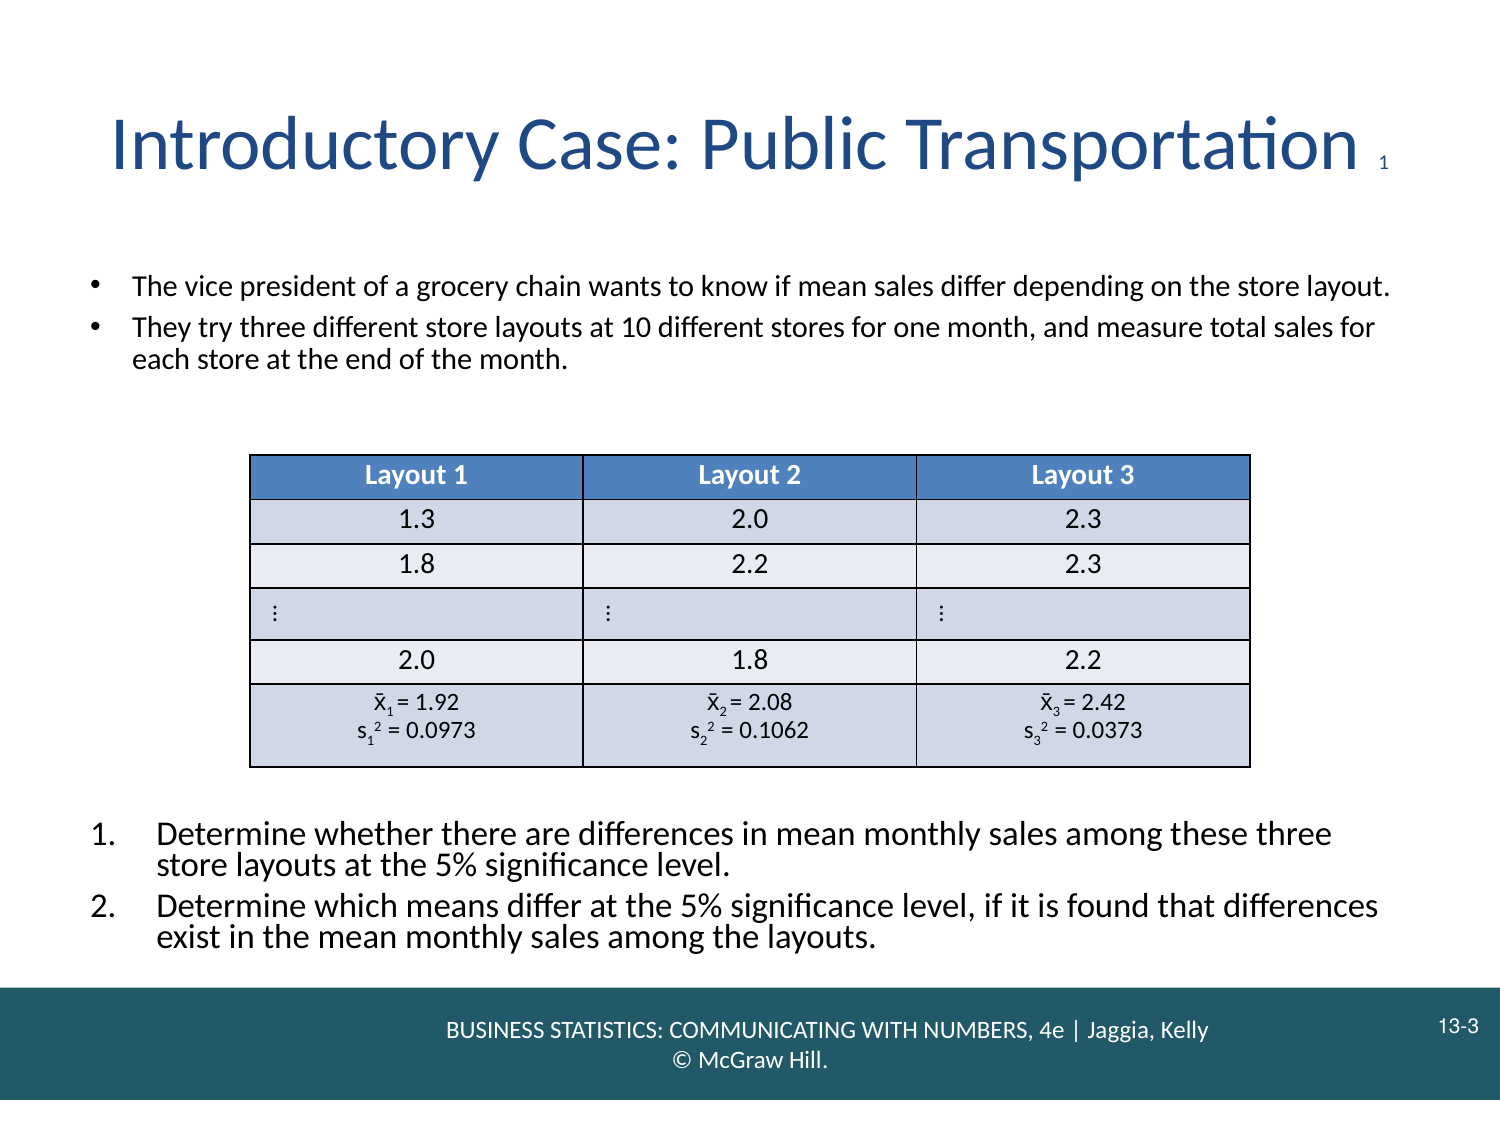

# Introductory Case: Public Transportation 1
The vice president of a grocery chain wants to know if mean sales differ depending on the store layout.
They try three different store layouts at 10 different stores for one month, and measure total sales for each store at the end of the month.
| Layout 1 | Layout 2 | Layout 3 |
| --- | --- | --- |
| 1.3 | 2.0 | 2.3 |
| 1.8 | 2.2 | 2.3 |
| … | … | … |
| 2.0 | 1.8 | 2.2 |
| x̄1 = 1.92 s12 = 0.0973 | x̄2 = 2.08 s22 = 0.1062 | x̄3 = 2.42 s32 = 0.0373 |
In the following table, ‘x̄1’ is read as ‘x1-bar’, ‘x̄2’ is read as ‘x2-bar’ and ‘x̄3’ is read as ‘x3-bar’;
‘s12’ is read as ‘s1 squared’, ‘s22’ is read as ‘s2 squared’ and ‘s32’ is read as ‘s3 squared’.
Determine whether there are differences in mean monthly sales among these three store layouts at the 5% significance level.
Determine which means differ at the 5% significance level, if it is found that differences exist in the mean monthly sales among the layouts.